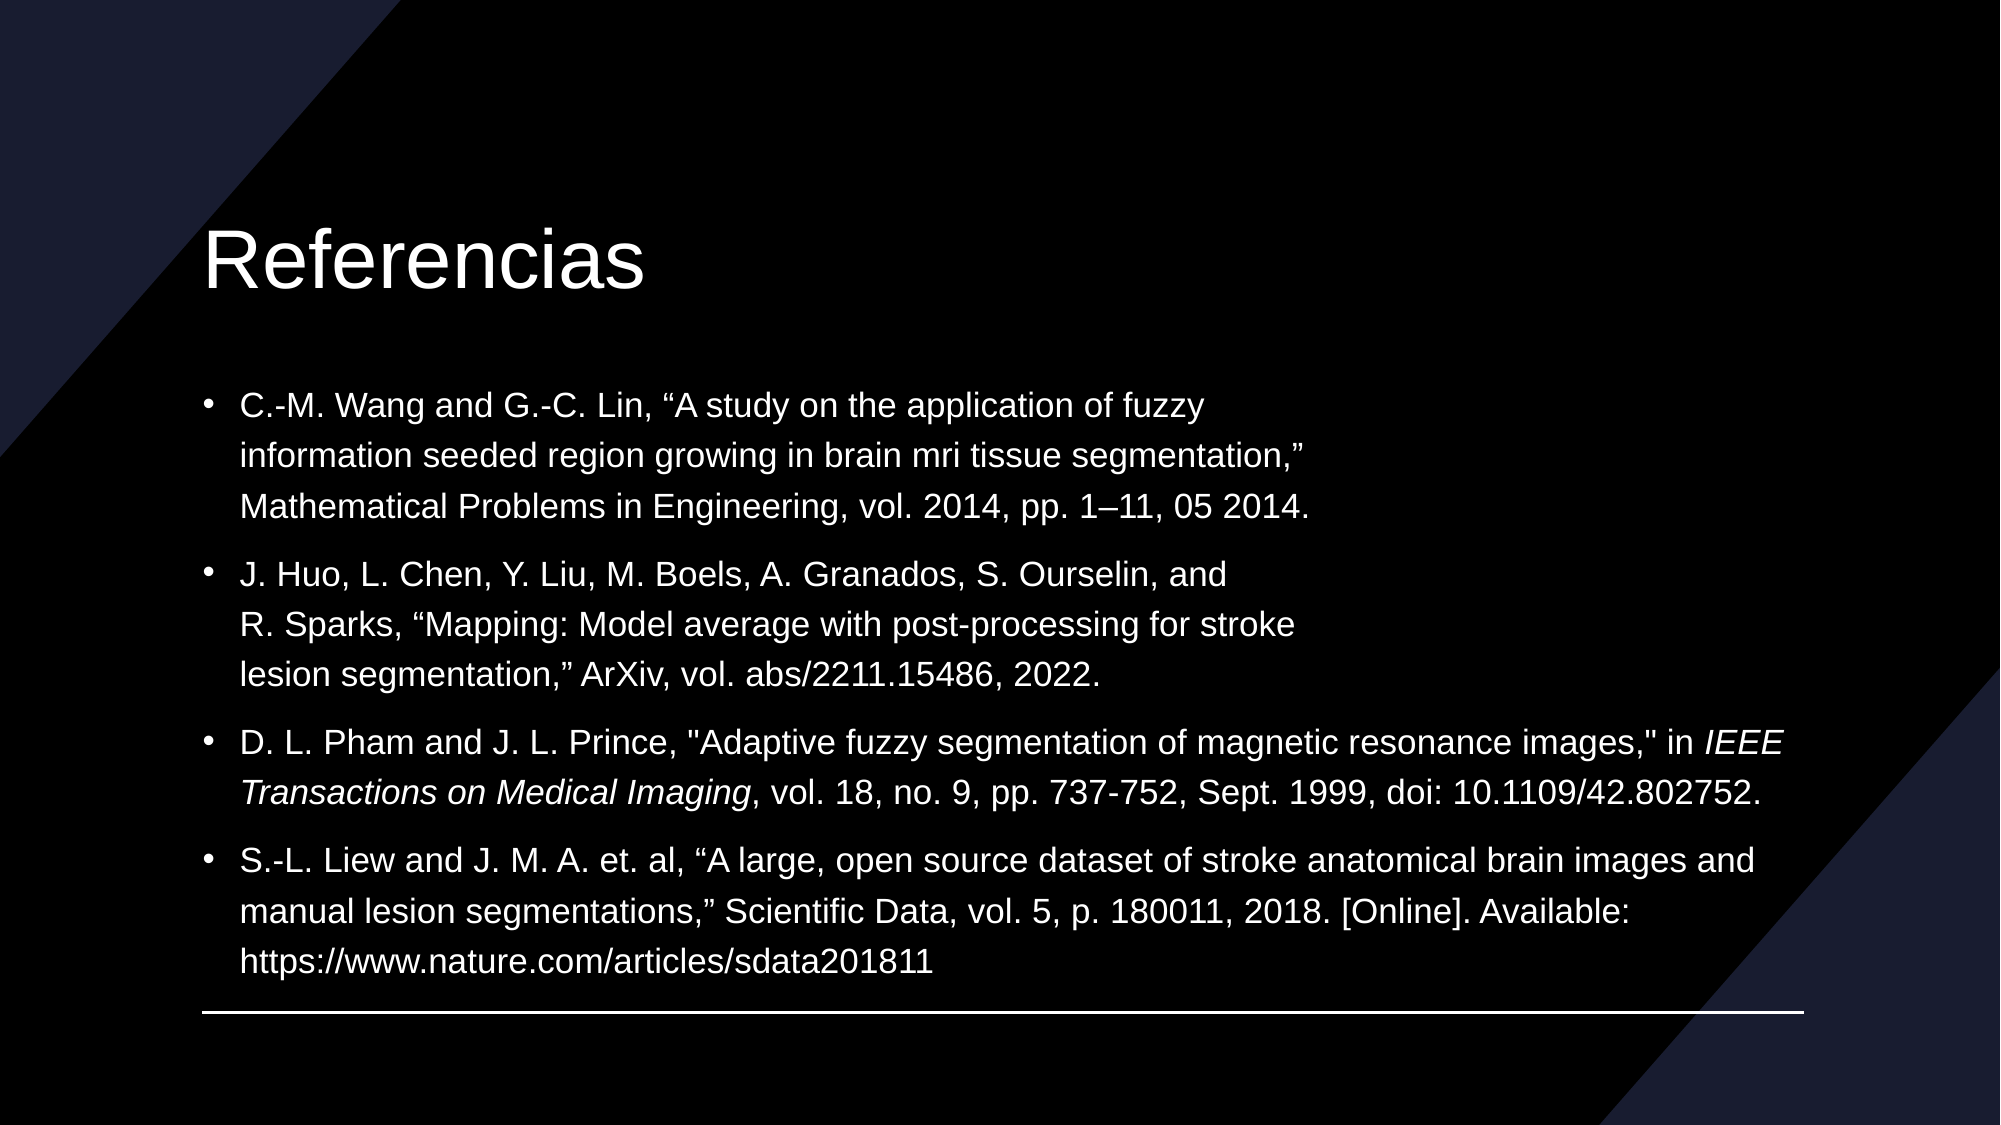

# Referencias
C.-M. Wang and G.-C. Lin, “A study on the application of fuzzy
information seeded region growing in brain mri tissue segmentation,”
Mathematical Problems in Engineering, vol. 2014, pp. 1–11, 05 2014.
J. Huo, L. Chen, Y. Liu, M. Boels, A. Granados, S. Ourselin, and
R. Sparks, “Mapping: Model average with post-processing for stroke
lesion segmentation,” ArXiv, vol. abs/2211.15486, 2022.
D. L. Pham and J. L. Prince, "Adaptive fuzzy segmentation of magnetic resonance images," in IEEE Transactions on Medical Imaging, vol. 18, no. 9, pp. 737-752, Sept. 1999, doi: 10.1109/42.802752.
S.-L. Liew and J. M. A. et. al, “A large, open source dataset of stroke anatomical brain images and manual lesion segmentations,” Scientific Data, vol. 5, p. 180011, 2018. [Online]. Available: https://www.nature.com/articles/sdata201811